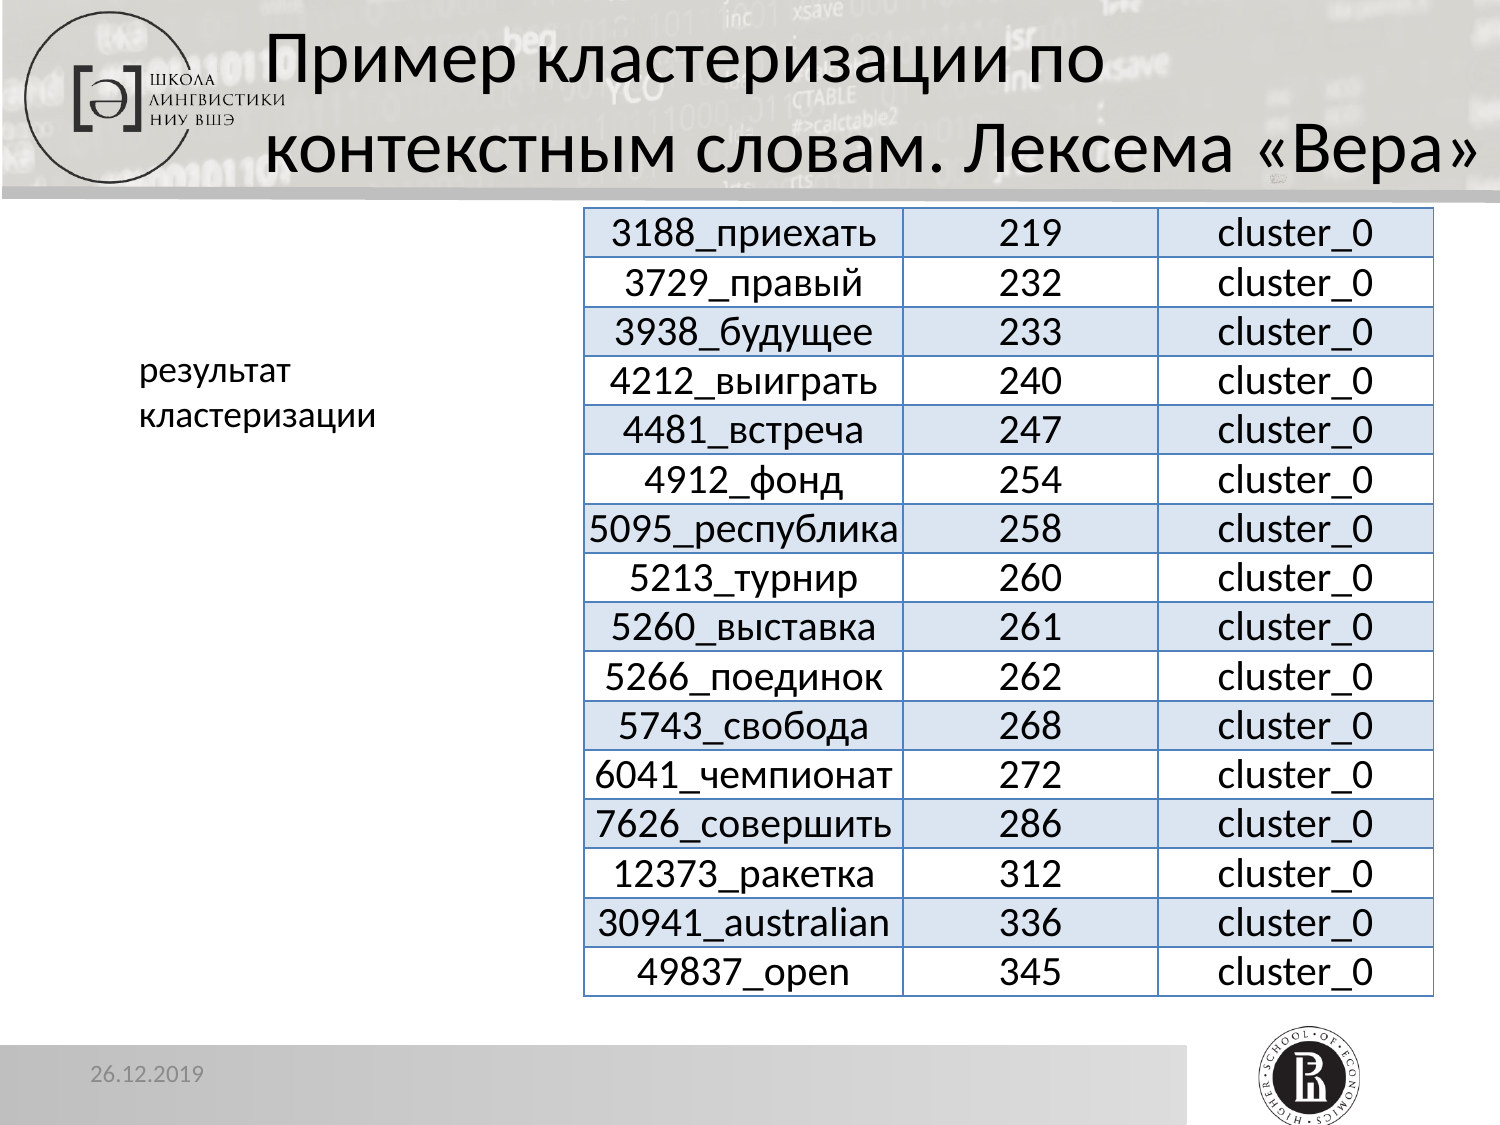

76
26.12.2019
Пример кластеризации по контекстным словам. Лексема «Вера»
| 3188\_приехать | 219 | cluster\_0 |
| --- | --- | --- |
| 3729\_правый | 232 | cluster\_0 |
| 3938\_будущее | 233 | cluster\_0 |
| 4212\_выиграть | 240 | cluster\_0 |
| 4481\_встреча | 247 | cluster\_0 |
| 4912\_фонд | 254 | cluster\_0 |
| 5095\_республика | 258 | cluster\_0 |
| 5213\_турнир | 260 | cluster\_0 |
| 5260\_выставка | 261 | cluster\_0 |
| 5266\_поединок | 262 | cluster\_0 |
| 5743\_свобода | 268 | cluster\_0 |
| 6041\_чемпионат | 272 | cluster\_0 |
| 7626\_совершить | 286 | cluster\_0 |
| 12373\_ракетка | 312 | cluster\_0 |
| 30941\_australian | 336 | cluster\_0 |
| 49837\_open | 345 | cluster\_0 |
результат кластеризации
76
76